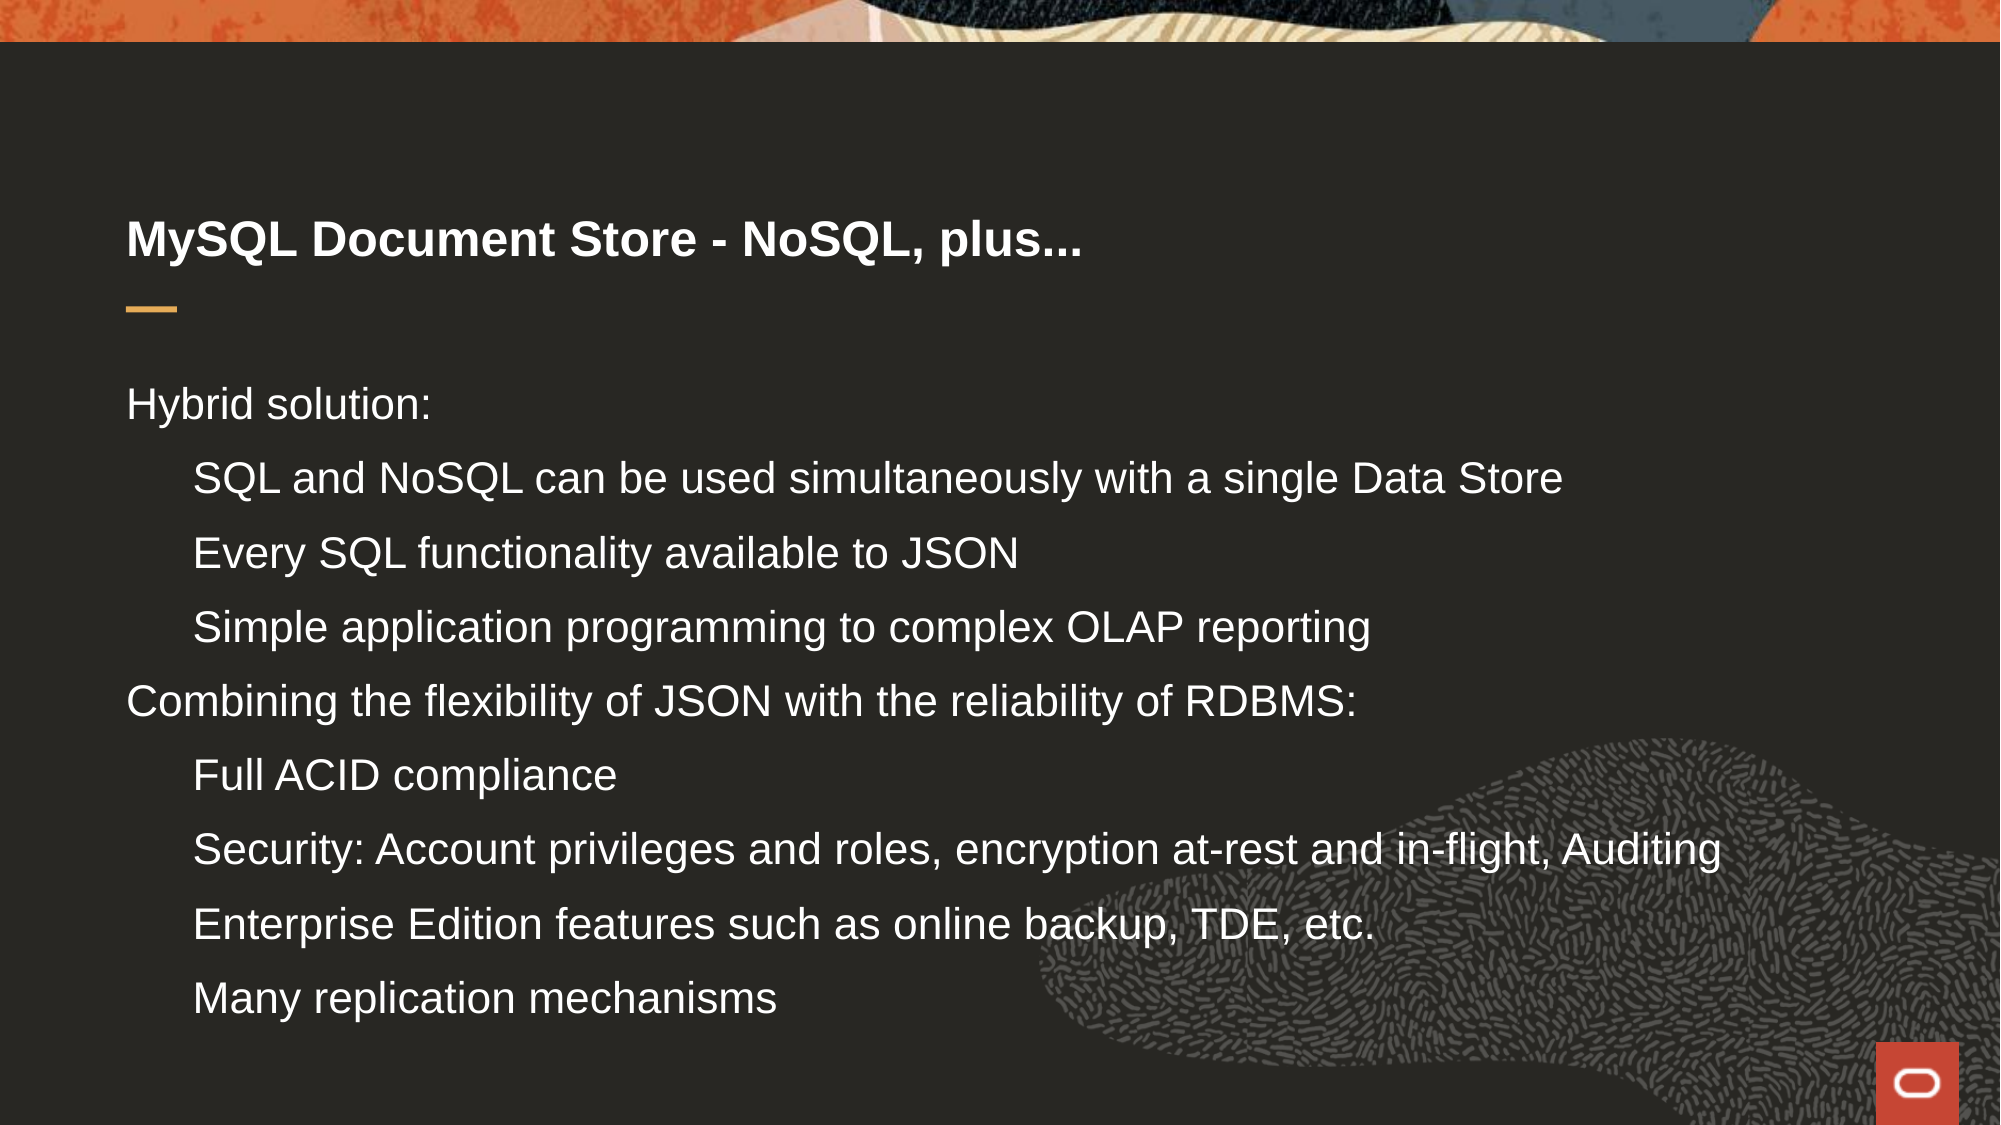

# MySQL Document Store - NoSQL, plus...
Hybrid solution:
SQL and NoSQL can be used simultaneously with a single Data Store
Every SQL functionality available to JSON
Simple application programming to complex OLAP reporting
Combining the flexibility of JSON with the reliability of RDBMS:
Full ACID compliance
Security: Account privileges and roles, encryption at-rest and in-flight, Auditing
Enterprise Edition features such as online backup, TDE, etc.
Many replication mechanisms
74